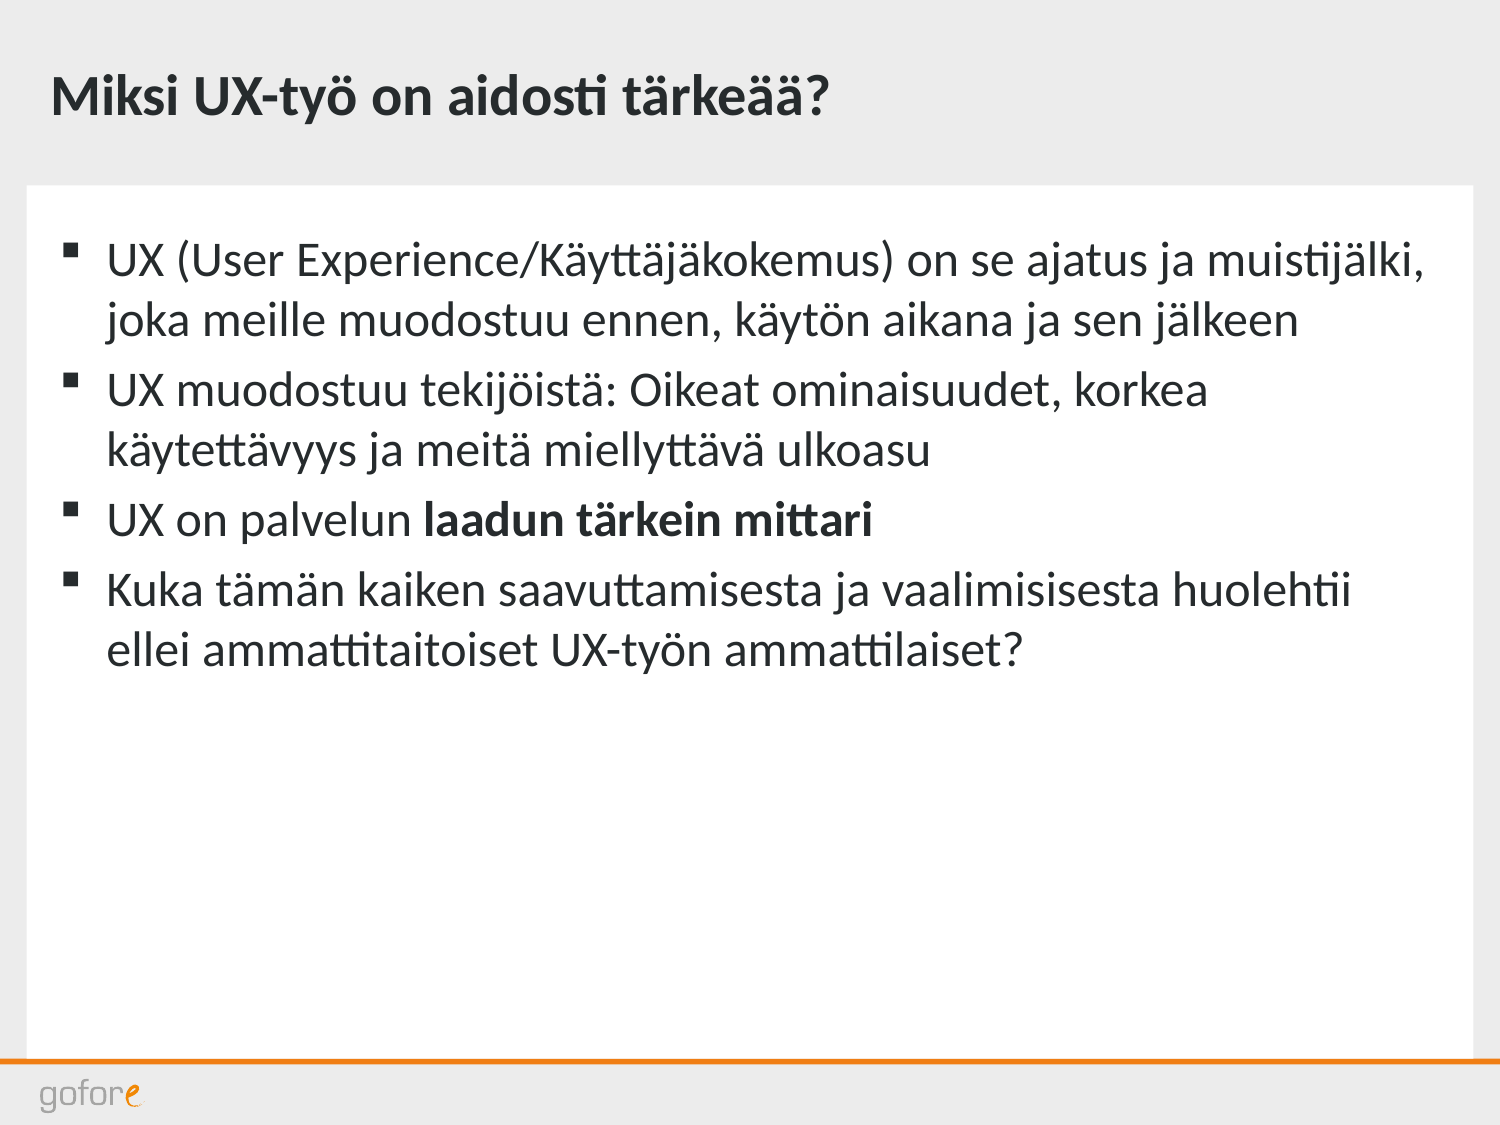

# Miksi UX-työ on aidosti tärkeää?
UX (User Experience/Käyttäjäkokemus) on se ajatus ja muistijälki, joka meille muodostuu ennen, käytön aikana ja sen jälkeen
UX muodostuu tekijöistä: Oikeat ominaisuudet, korkea käytettävyys ja meitä miellyttävä ulkoasu
UX on palvelun laadun tärkein mittari
Kuka tämän kaiken saavuttamisesta ja vaalimisisesta huolehtii ellei ammattitaitoiset UX-työn ammattilaiset?